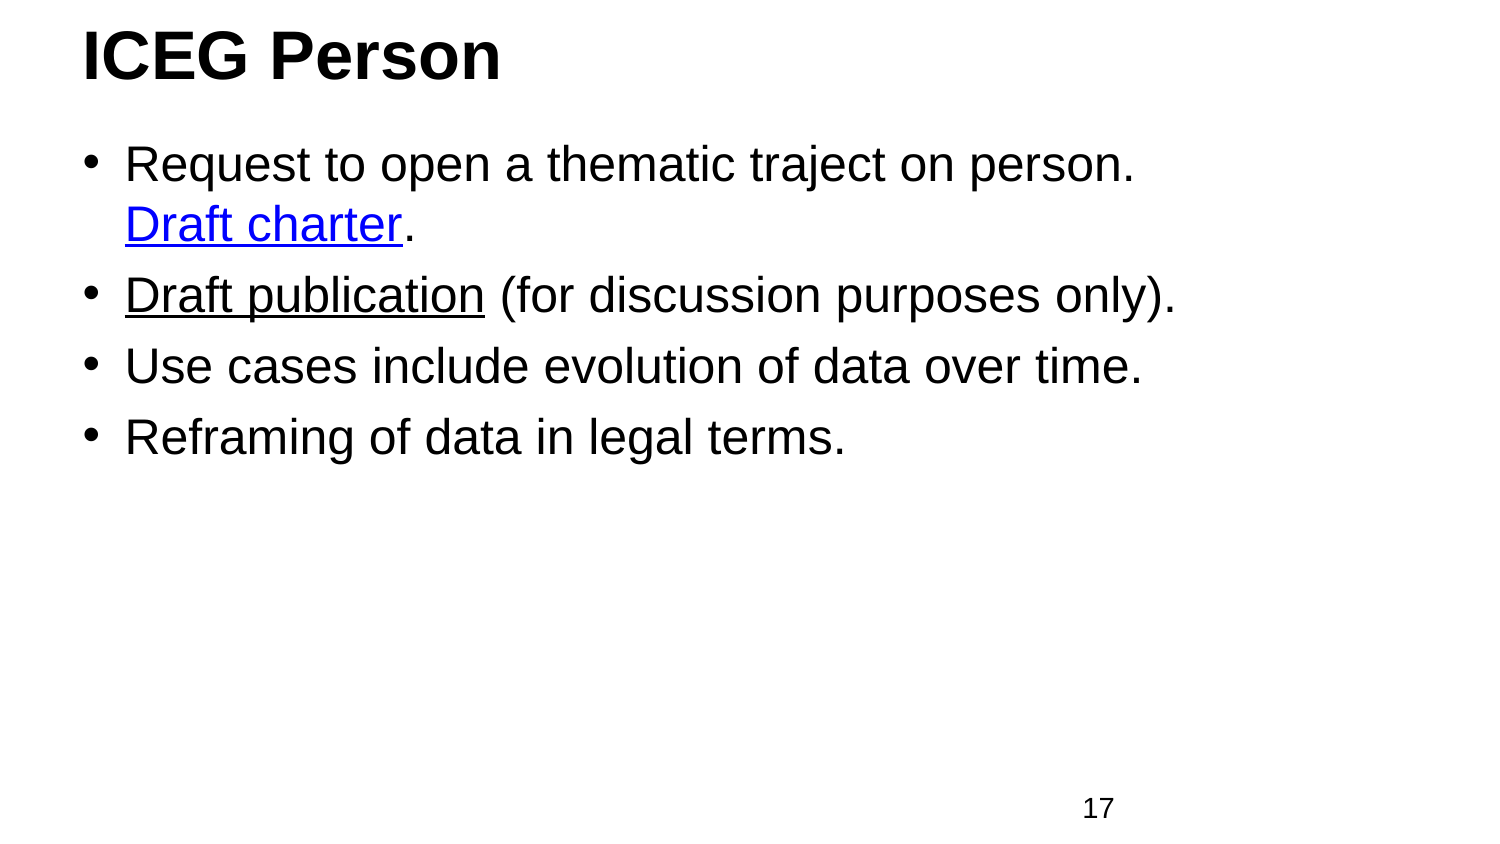

# ICEG Person
Request to open a thematic traject on person. Draft charter.
Draft publication (for discussion purposes only).
Use cases include evolution of data over time.
Reframing of data in legal terms.
17